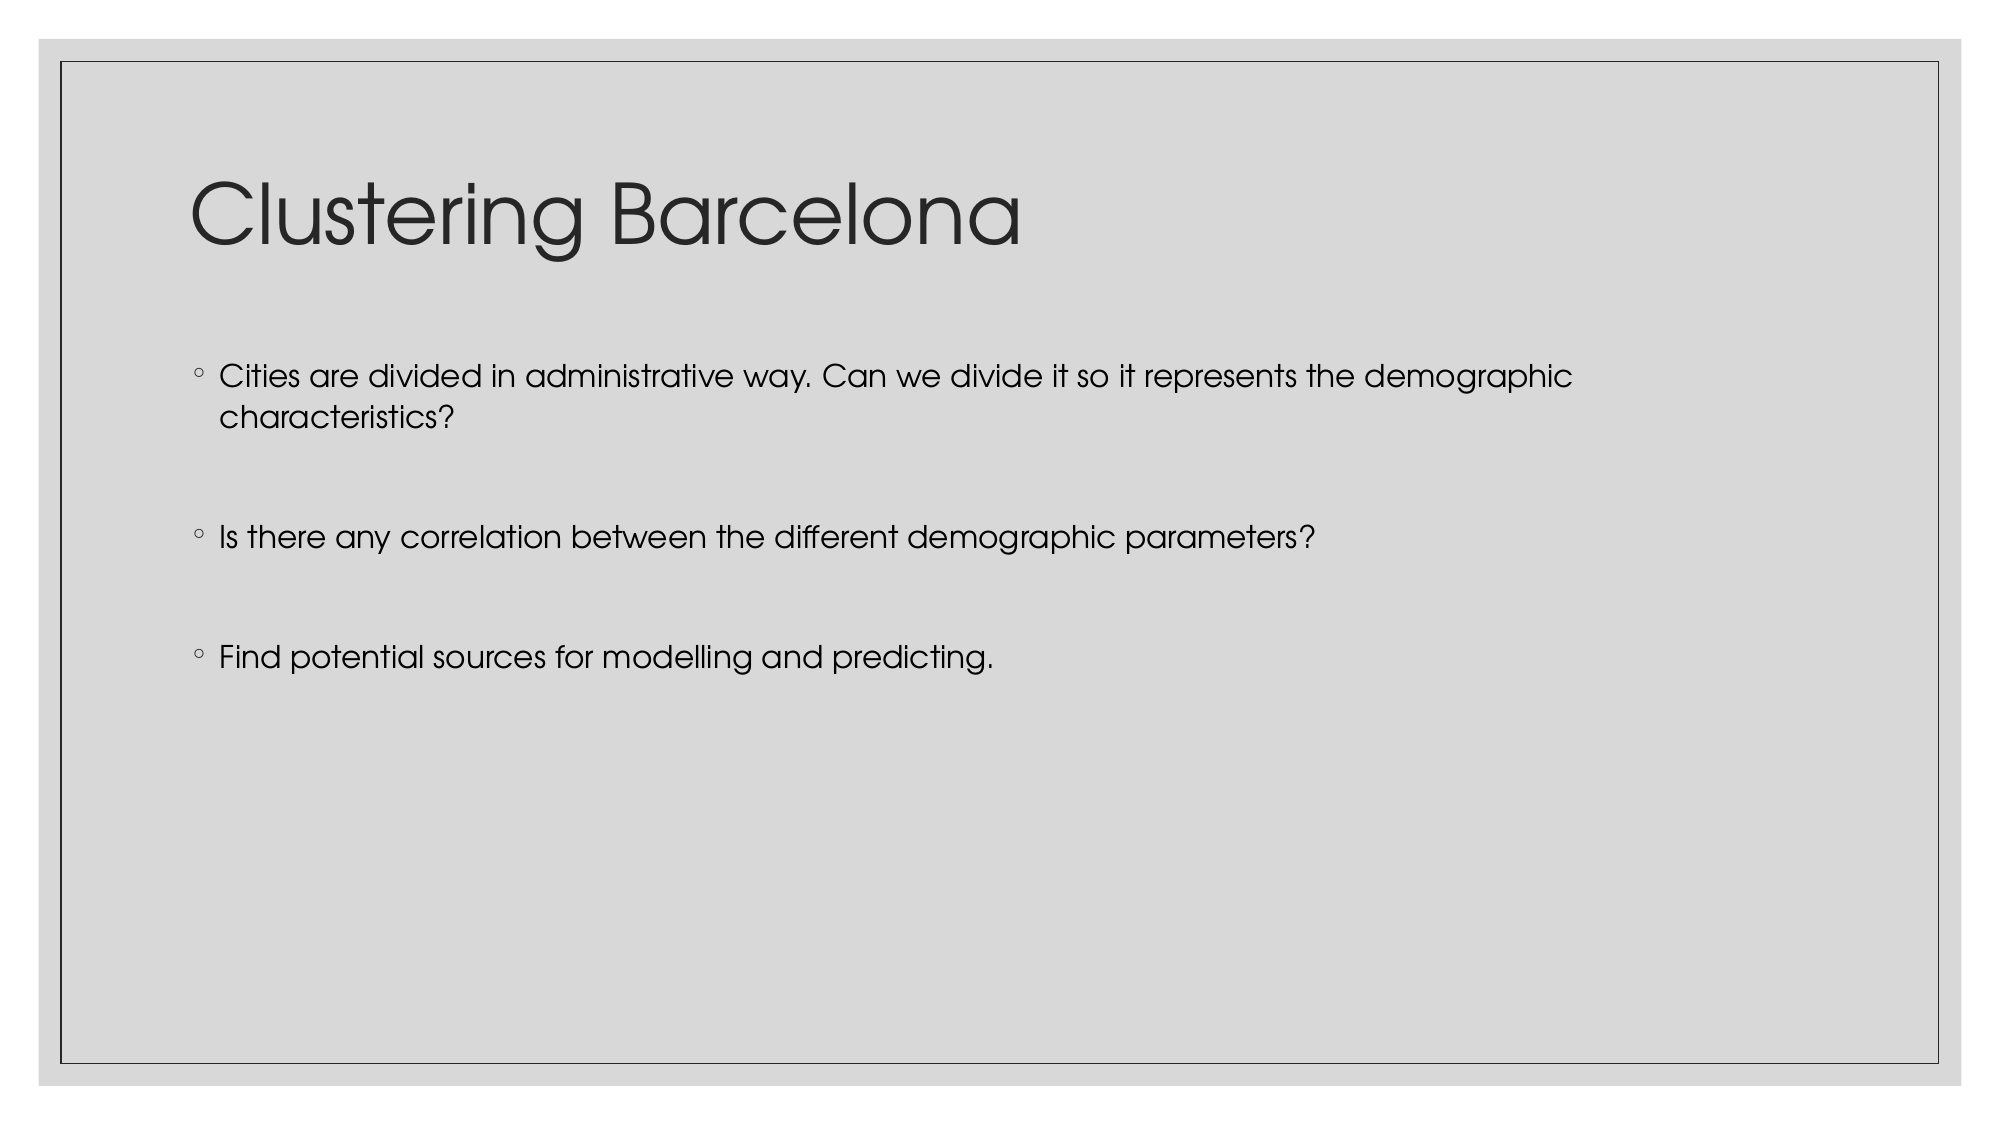

# Clustering Barcelona
Cities are divided in administrative way. Can we divide it so it represents the demographic characteristics?

Is there any correlation between the different demographic parameters?

Find potential sources for modelling and predicting.